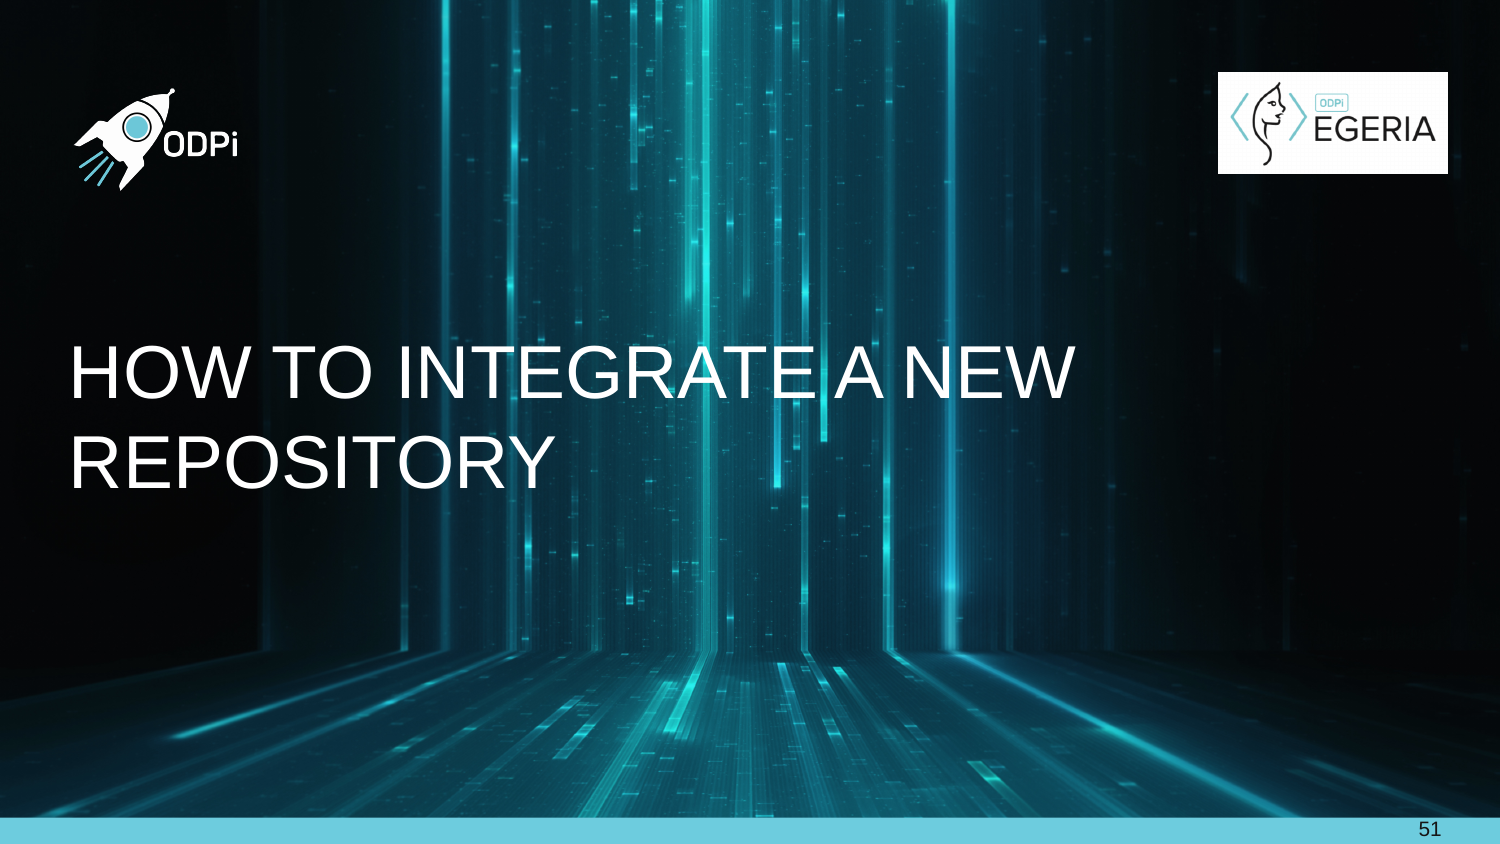

# How to integrate a new repository
51